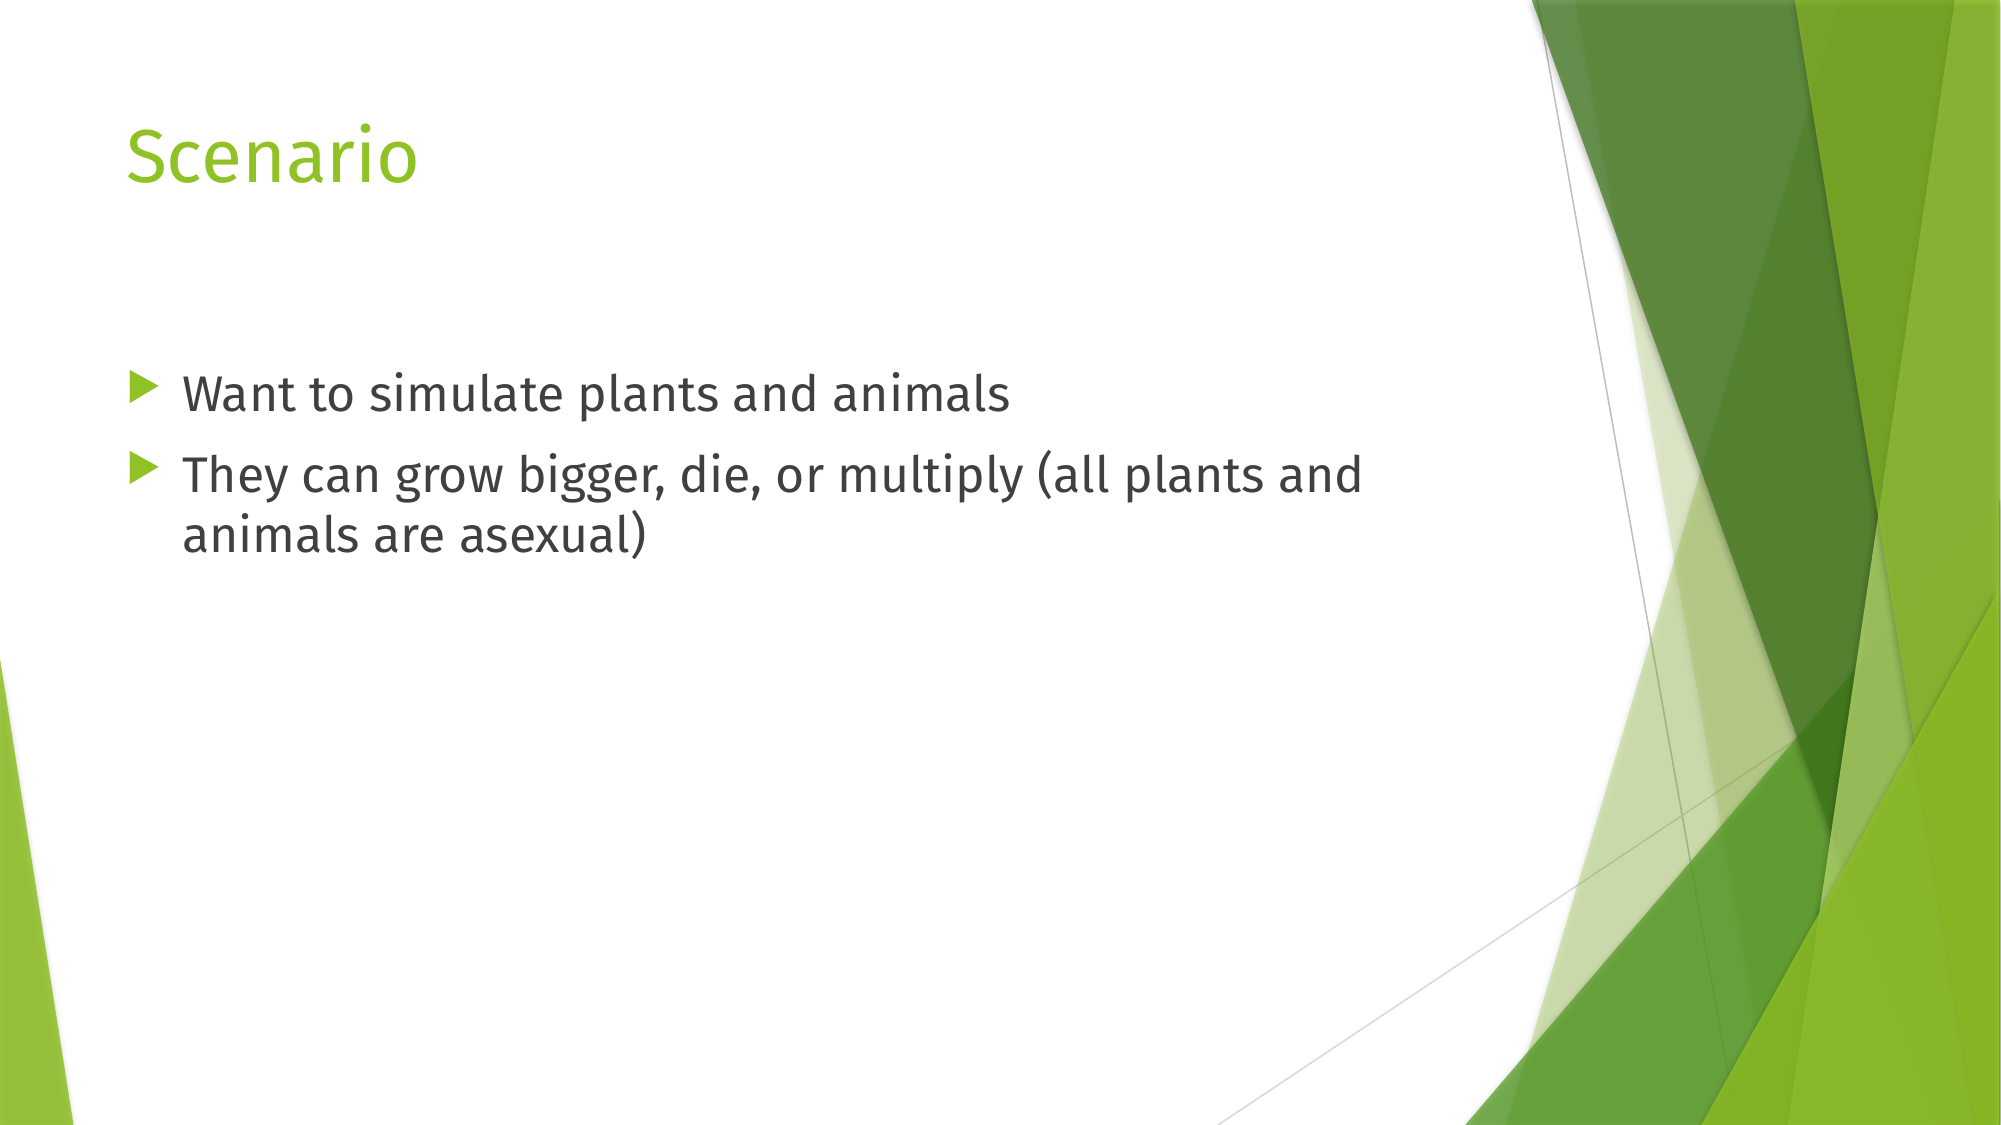

# Scenario
Want to simulate plants and animals
They can grow bigger, die, or multiply (all plants and animals are asexual)